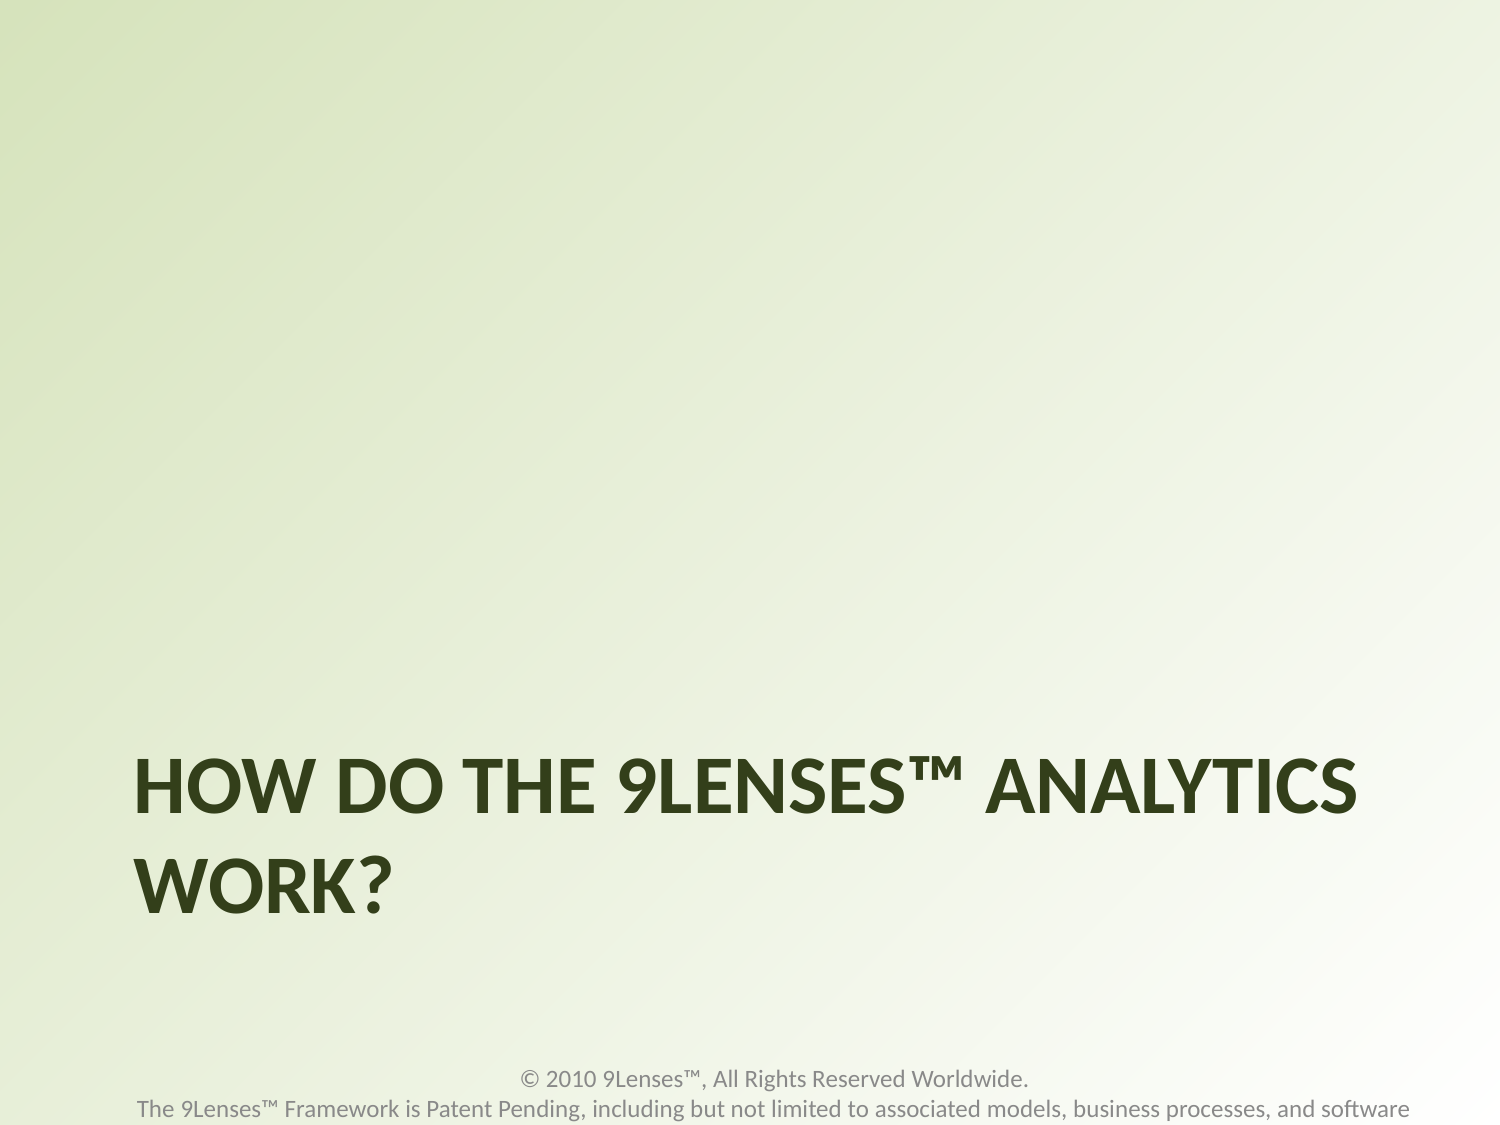

# HOW DO THE 9LENSES™ ANALYTICS WORK?